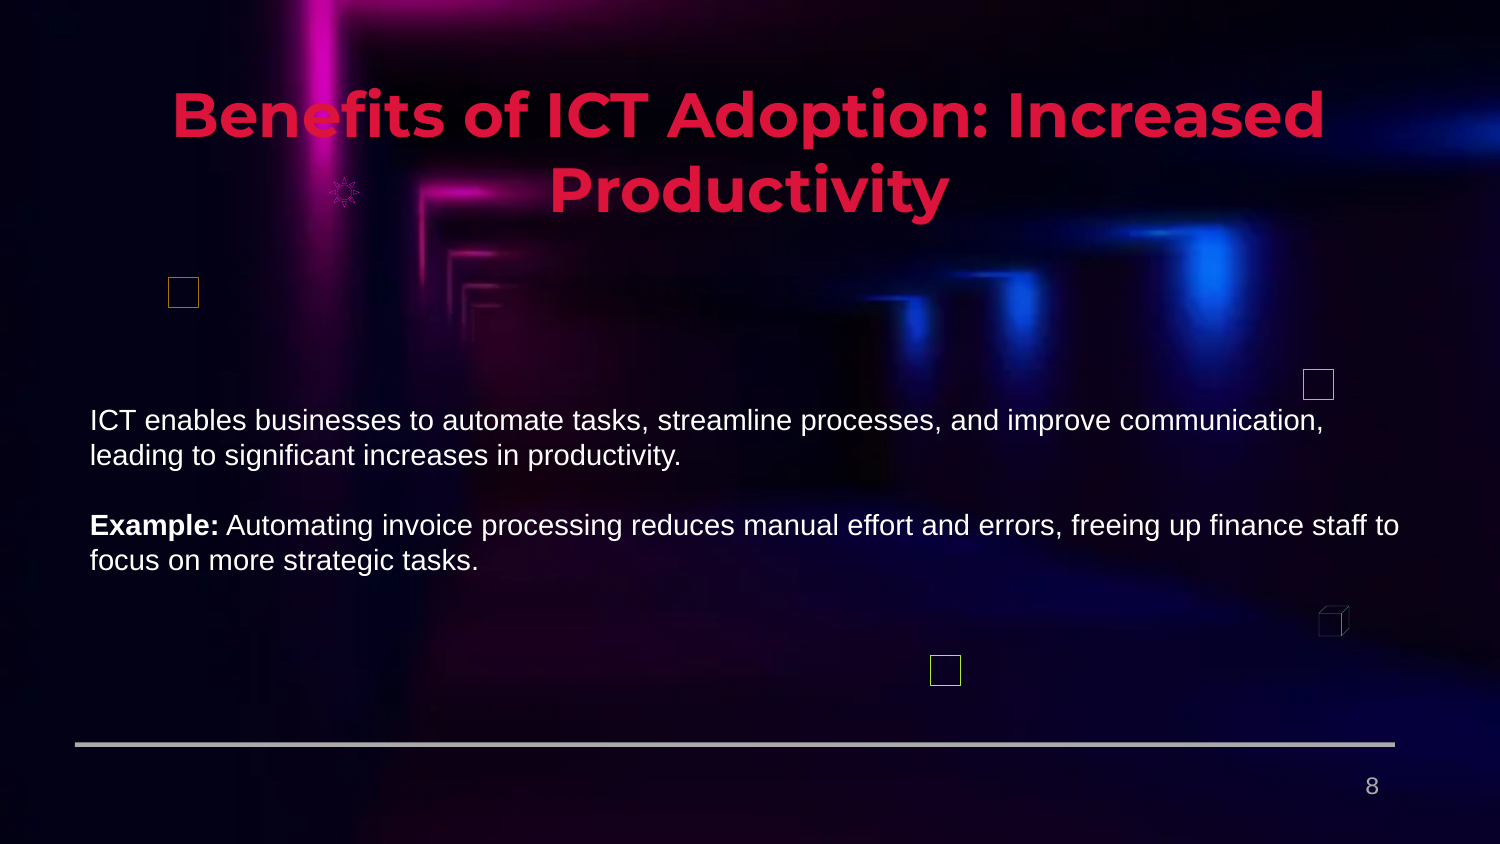

Benefits of ICT Adoption: Increased Productivity

ICT enables businesses to automate tasks, streamline processes, and improve communication, leading to significant increases in productivity.

Example: Automating invoice processing reduces manual effort and errors, freeing up finance staff to focus on more strategic tasks.

8